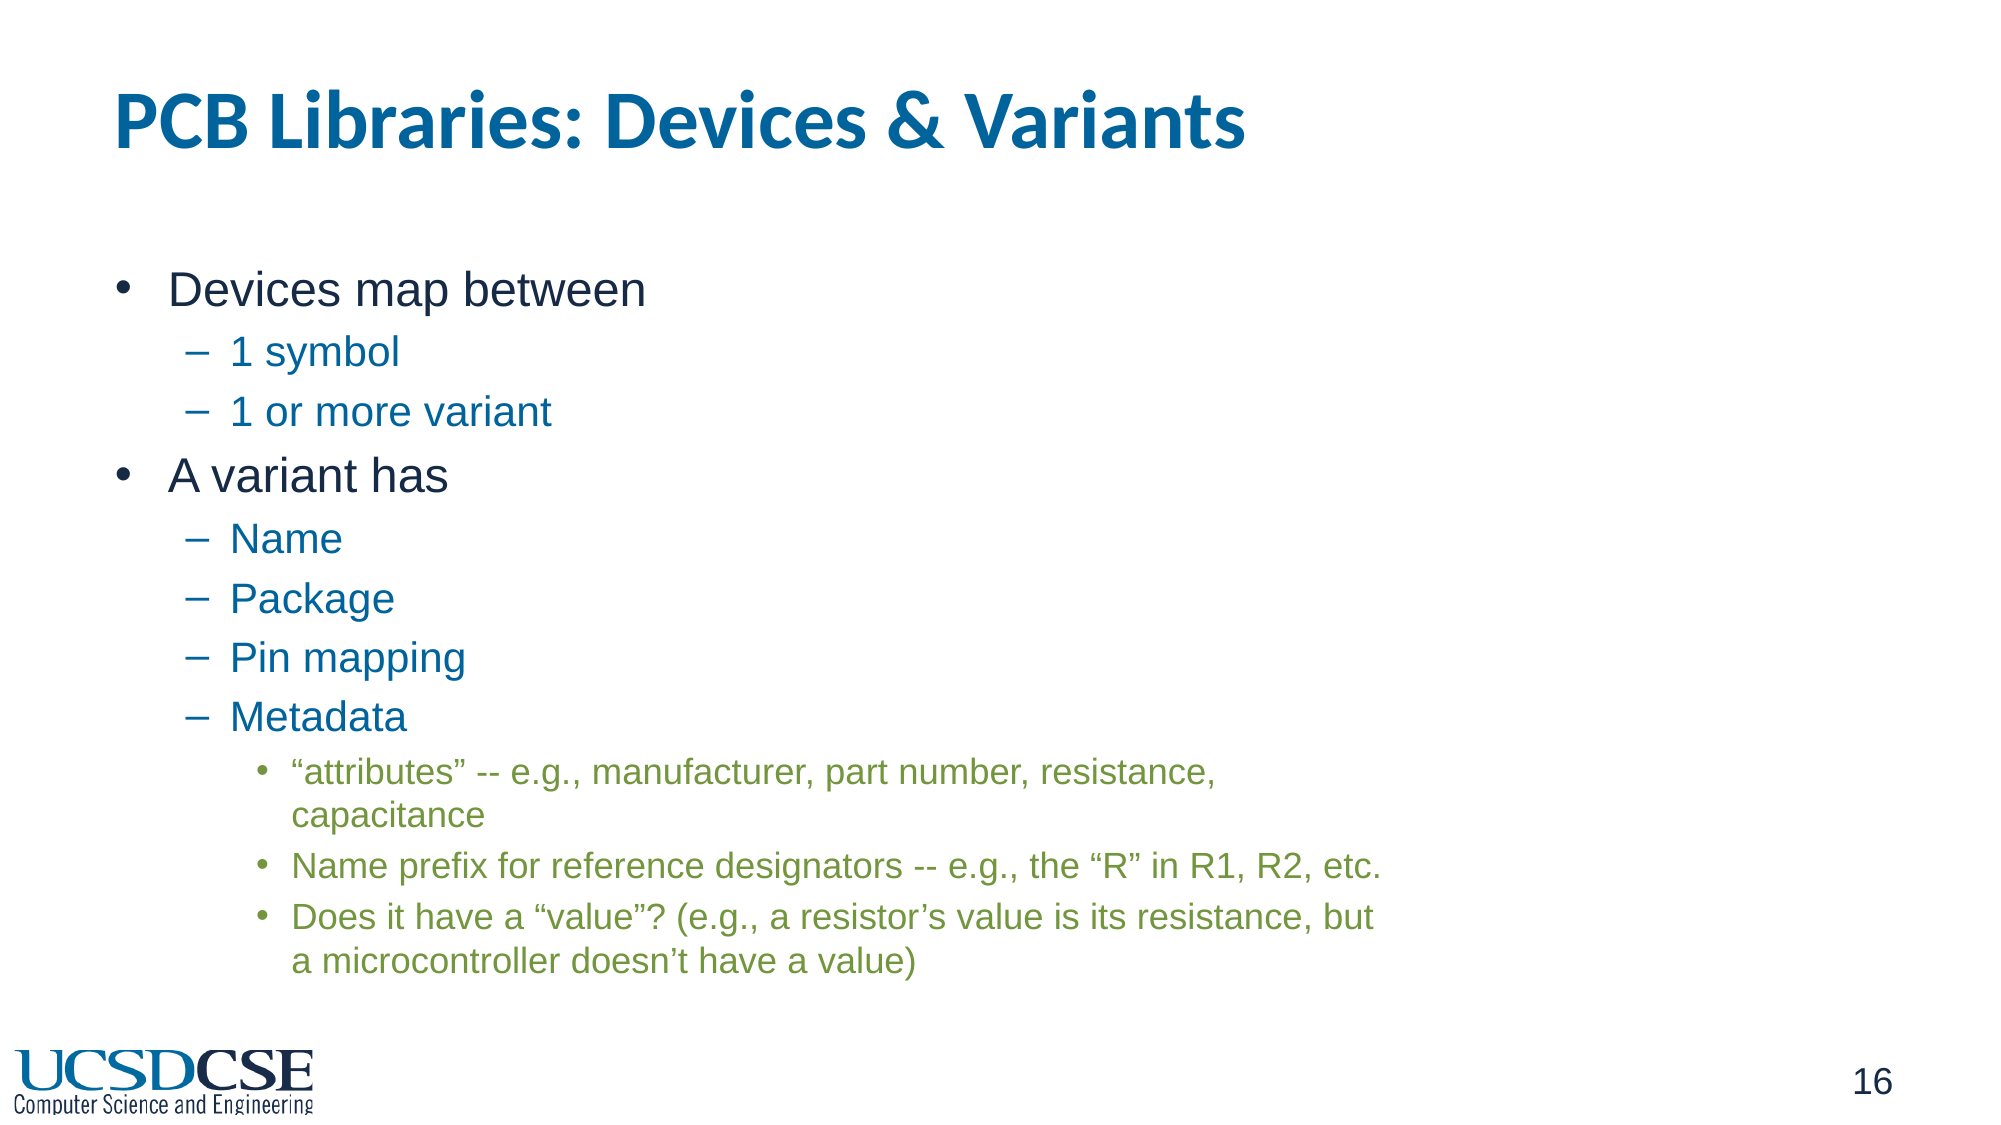

# PCB Libraries: Devices & Variants
Devices map between
1 symbol
1 or more variant
A variant has
Name
Package
Pin mapping
Metadata
“attributes” -- e.g., manufacturer, part number, resistance, capacitance
Name prefix for reference designators -- e.g., the “R” in R1, R2, etc.
Does it have a “value”? (e.g., a resistor’s value is its resistance, but a microcontroller doesn’t have a value)